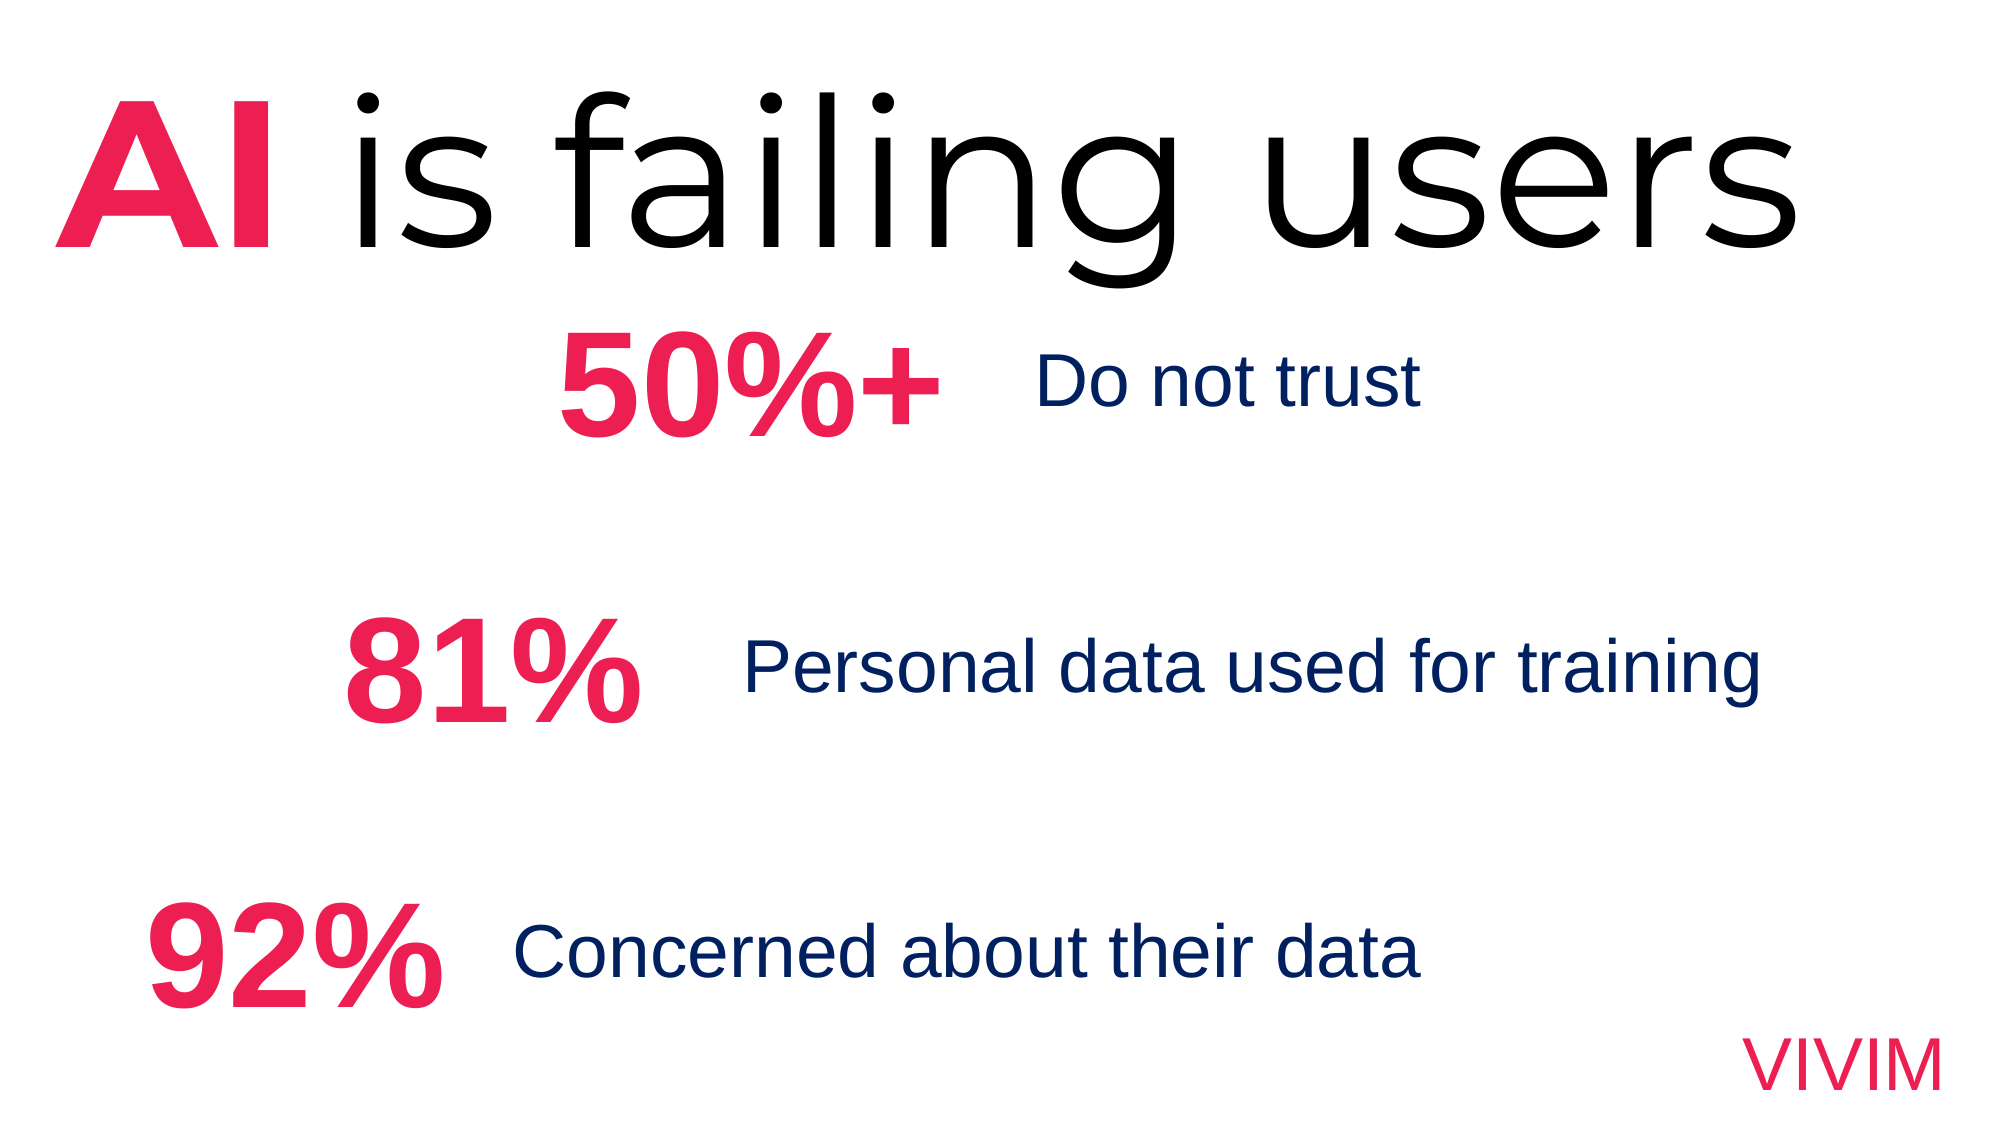

AI is failing users

50%+
Do not trust
81%
Personal data used for training
92%
Concerned about their data
VIVIM